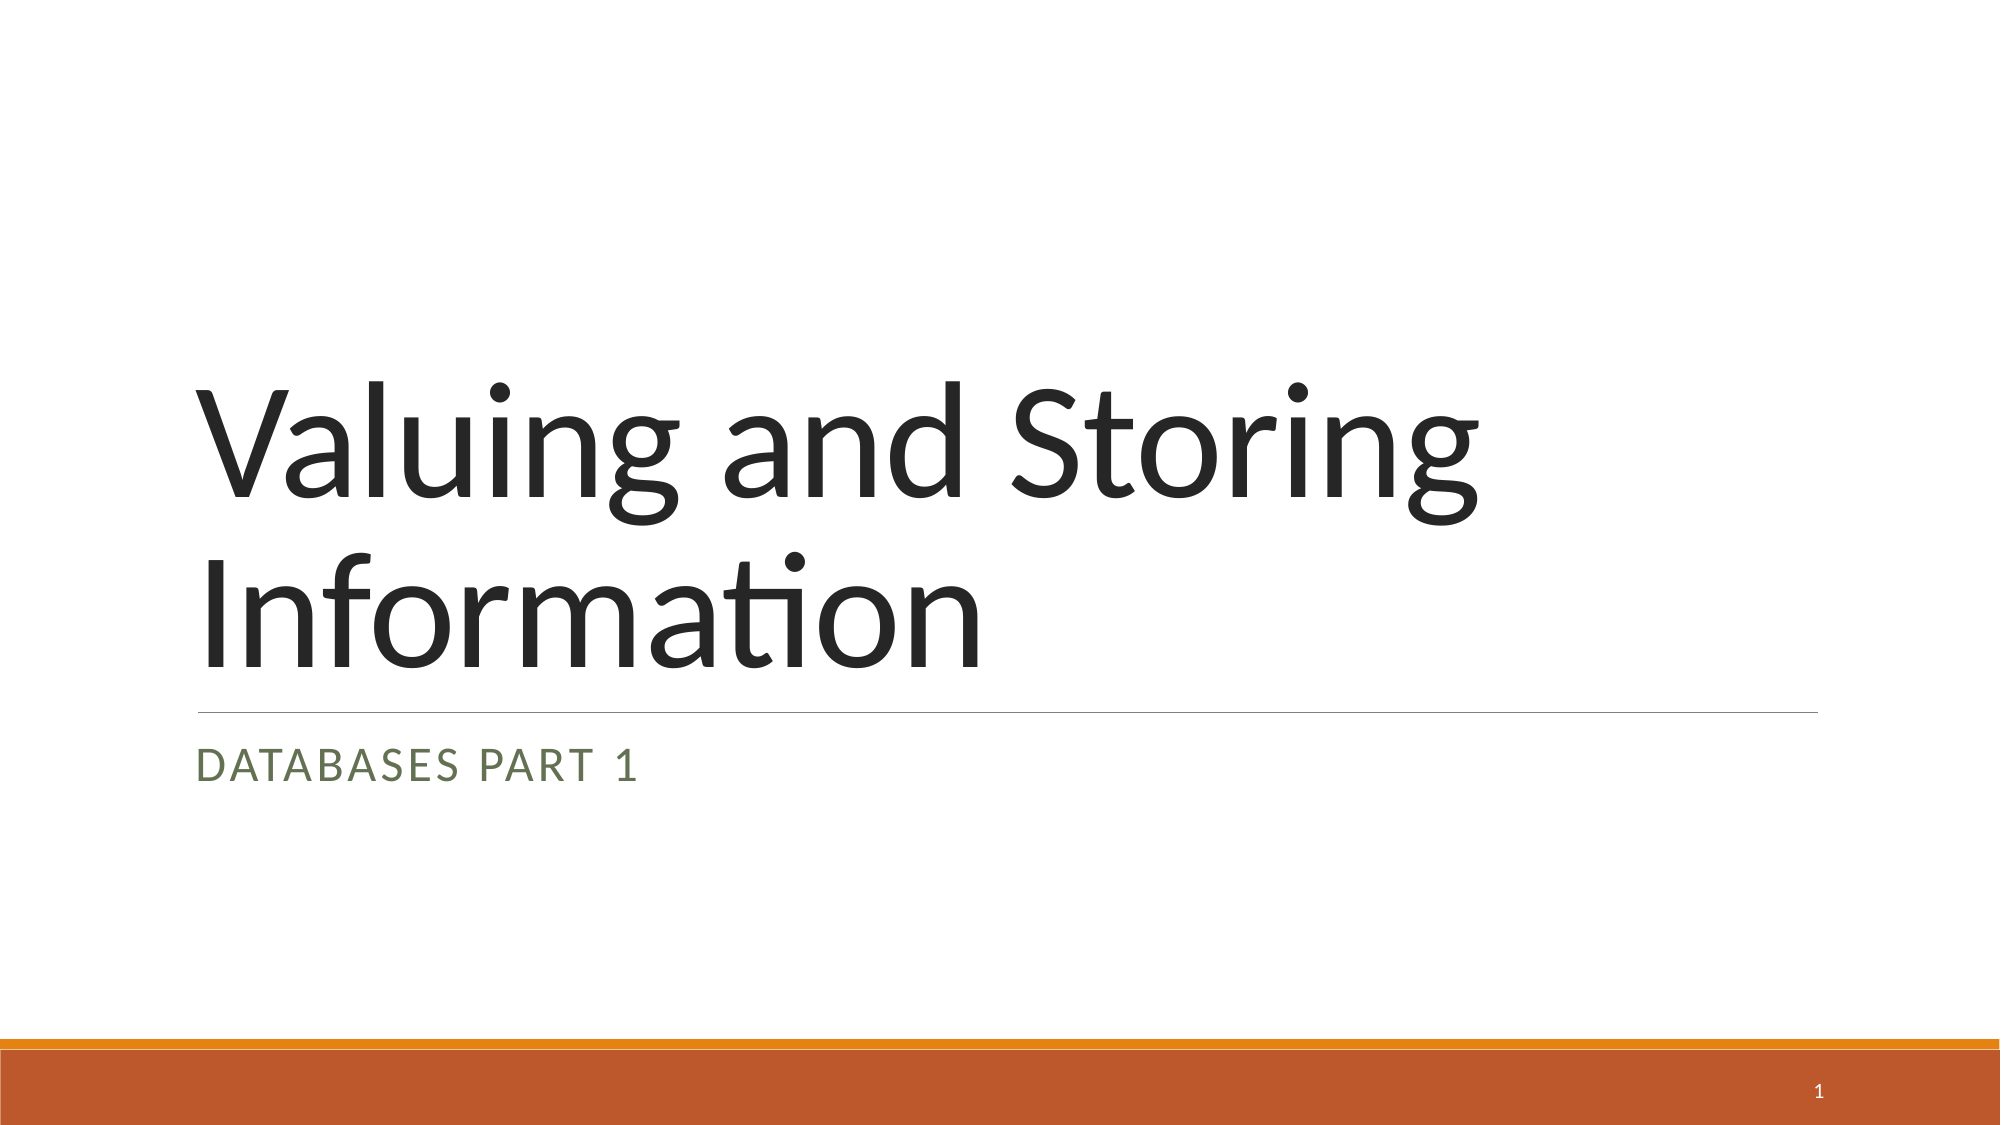

# Valuing and Storing Information
Databases part 1
1